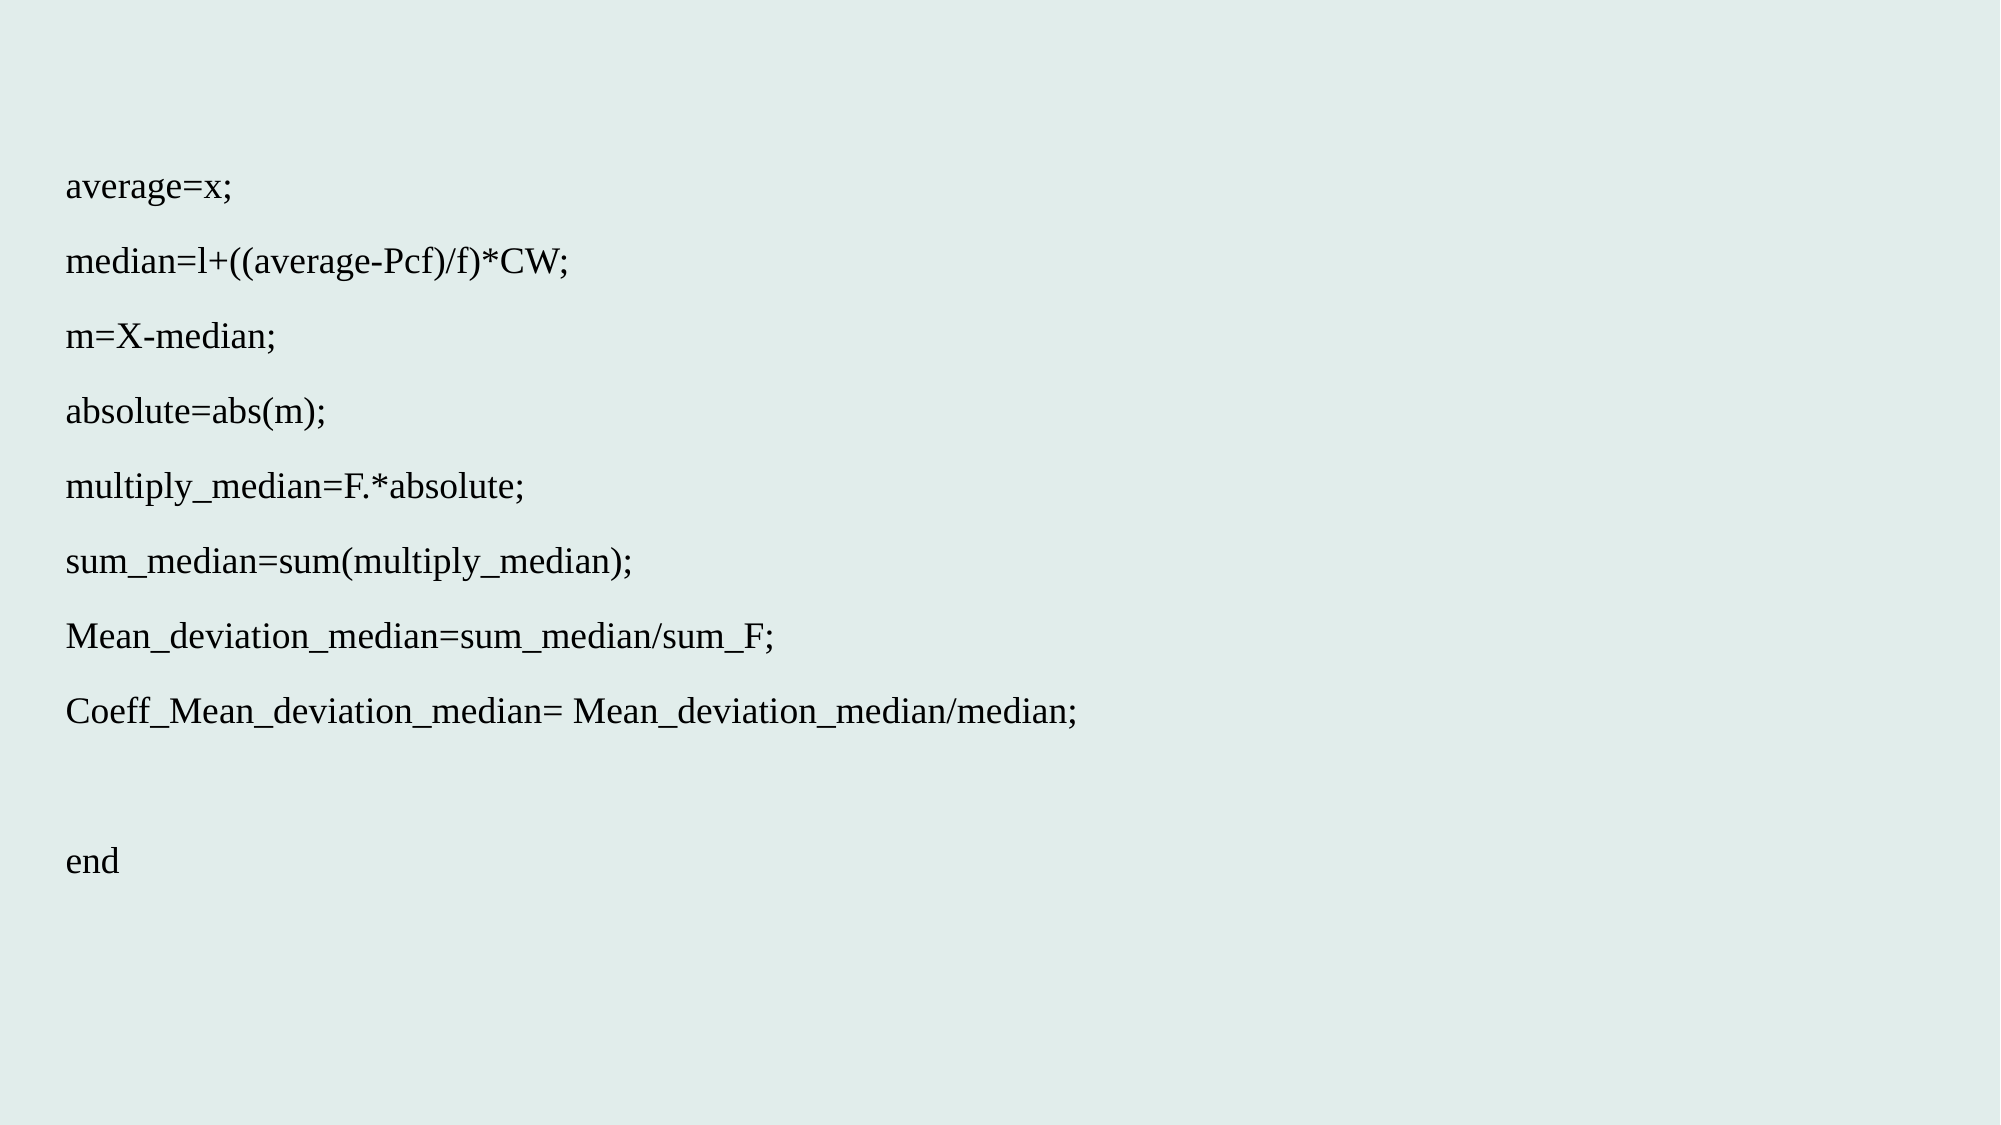

average=x;
median=l+((average-Pcf)/f)*CW;
m=X-median;
absolute=abs(m);
multiply_median=F.*absolute;
sum_median=sum(multiply_median);
Mean_deviation_median=sum_median/sum_F;
Coeff_Mean_deviation_median= Mean_deviation_median/median;

end